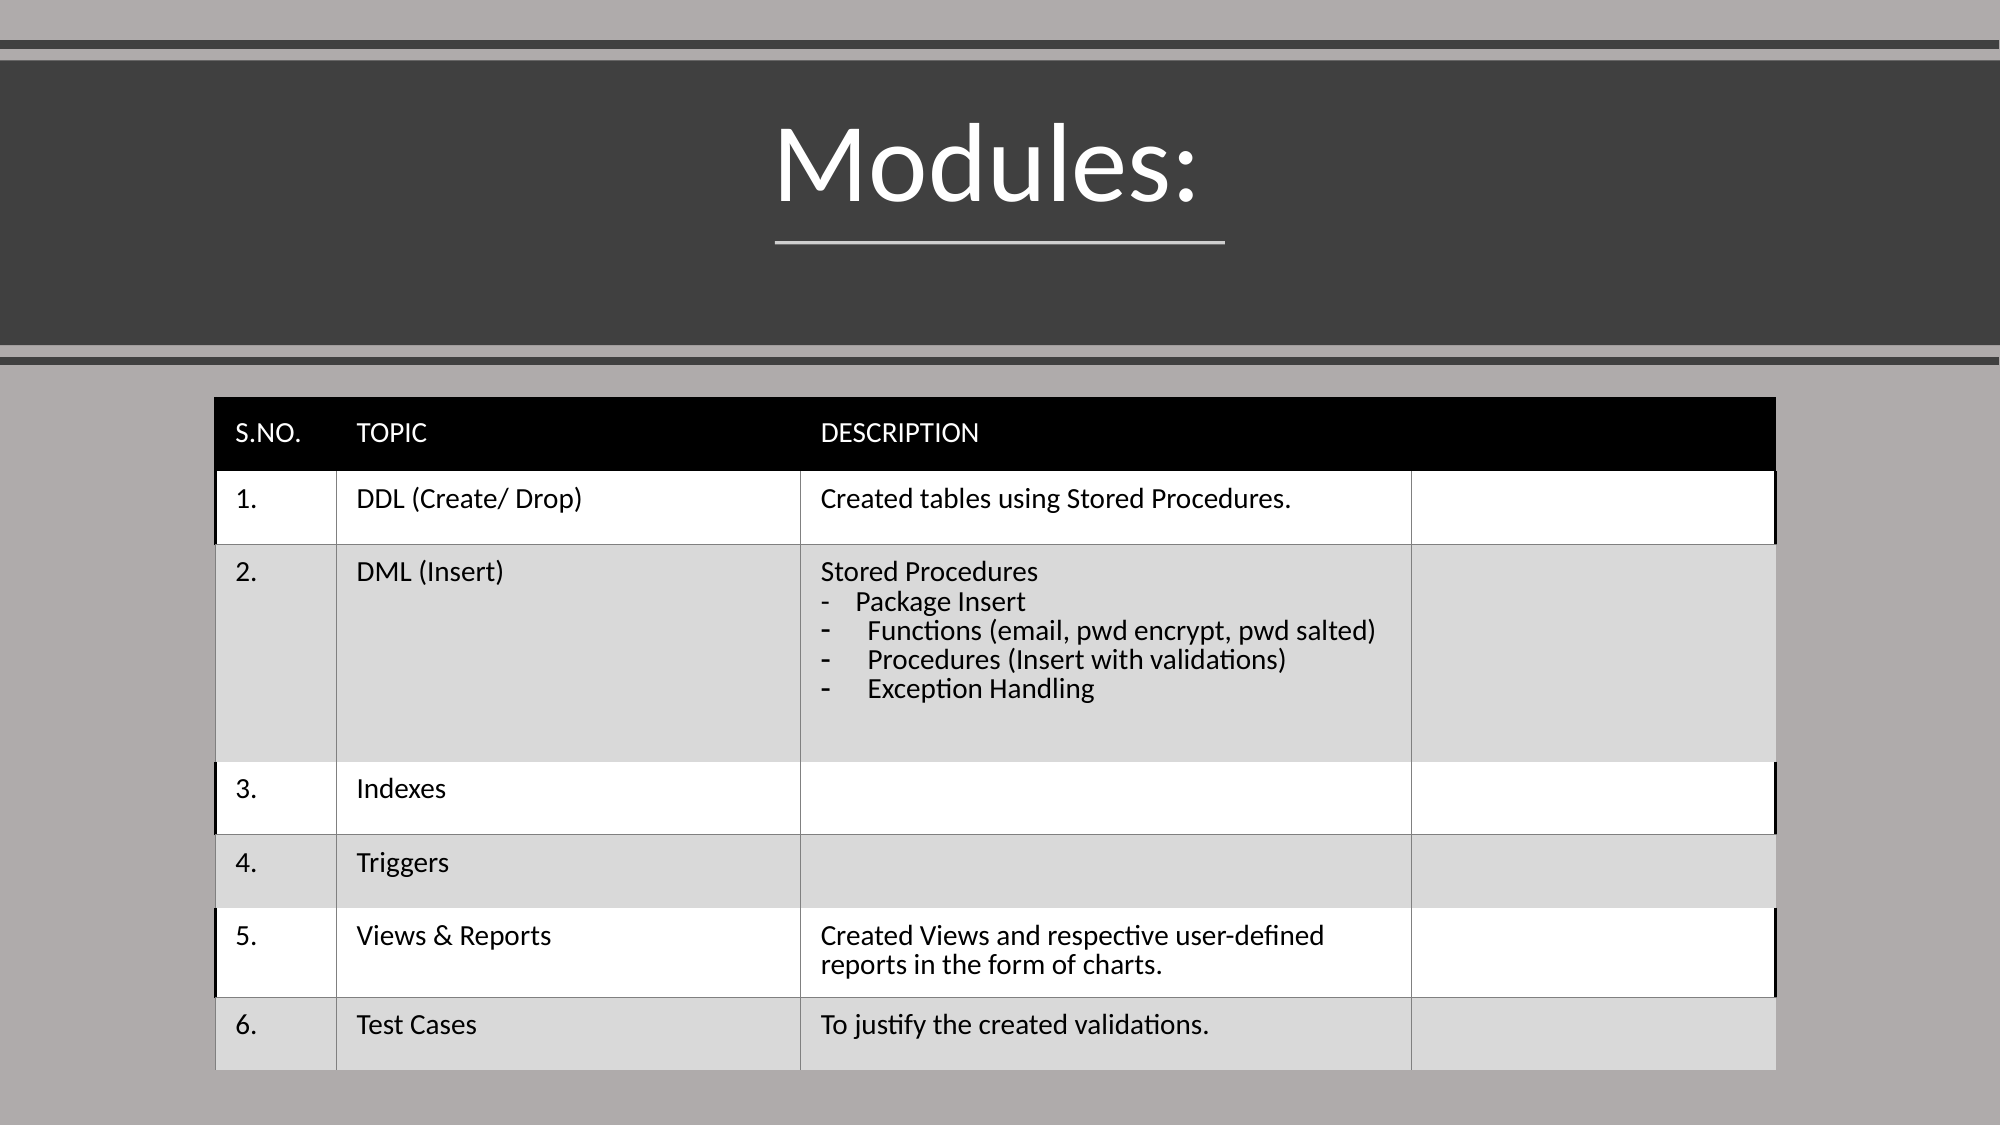

# Modules:
| S.NO. | TOPIC | DESCRIPTION |  |
| --- | --- | --- | --- |
| 1. | DDL (Create/ Drop) | Created tables using Stored Procedures. |  |
| 2. | DML (Insert) | Stored Procedures - Package Insert Functions (email, pwd encrypt, pwd salted) Procedures (Insert with validations) Exception Handling |  |
| 3. | Indexes |  |  |
| 4. | Triggers |  |  |
| 5. | Views & Reports | Created Views and respective user-defined reports in the form of charts. |  |
| 6. | Test Cases | To justify the created validations. |  |